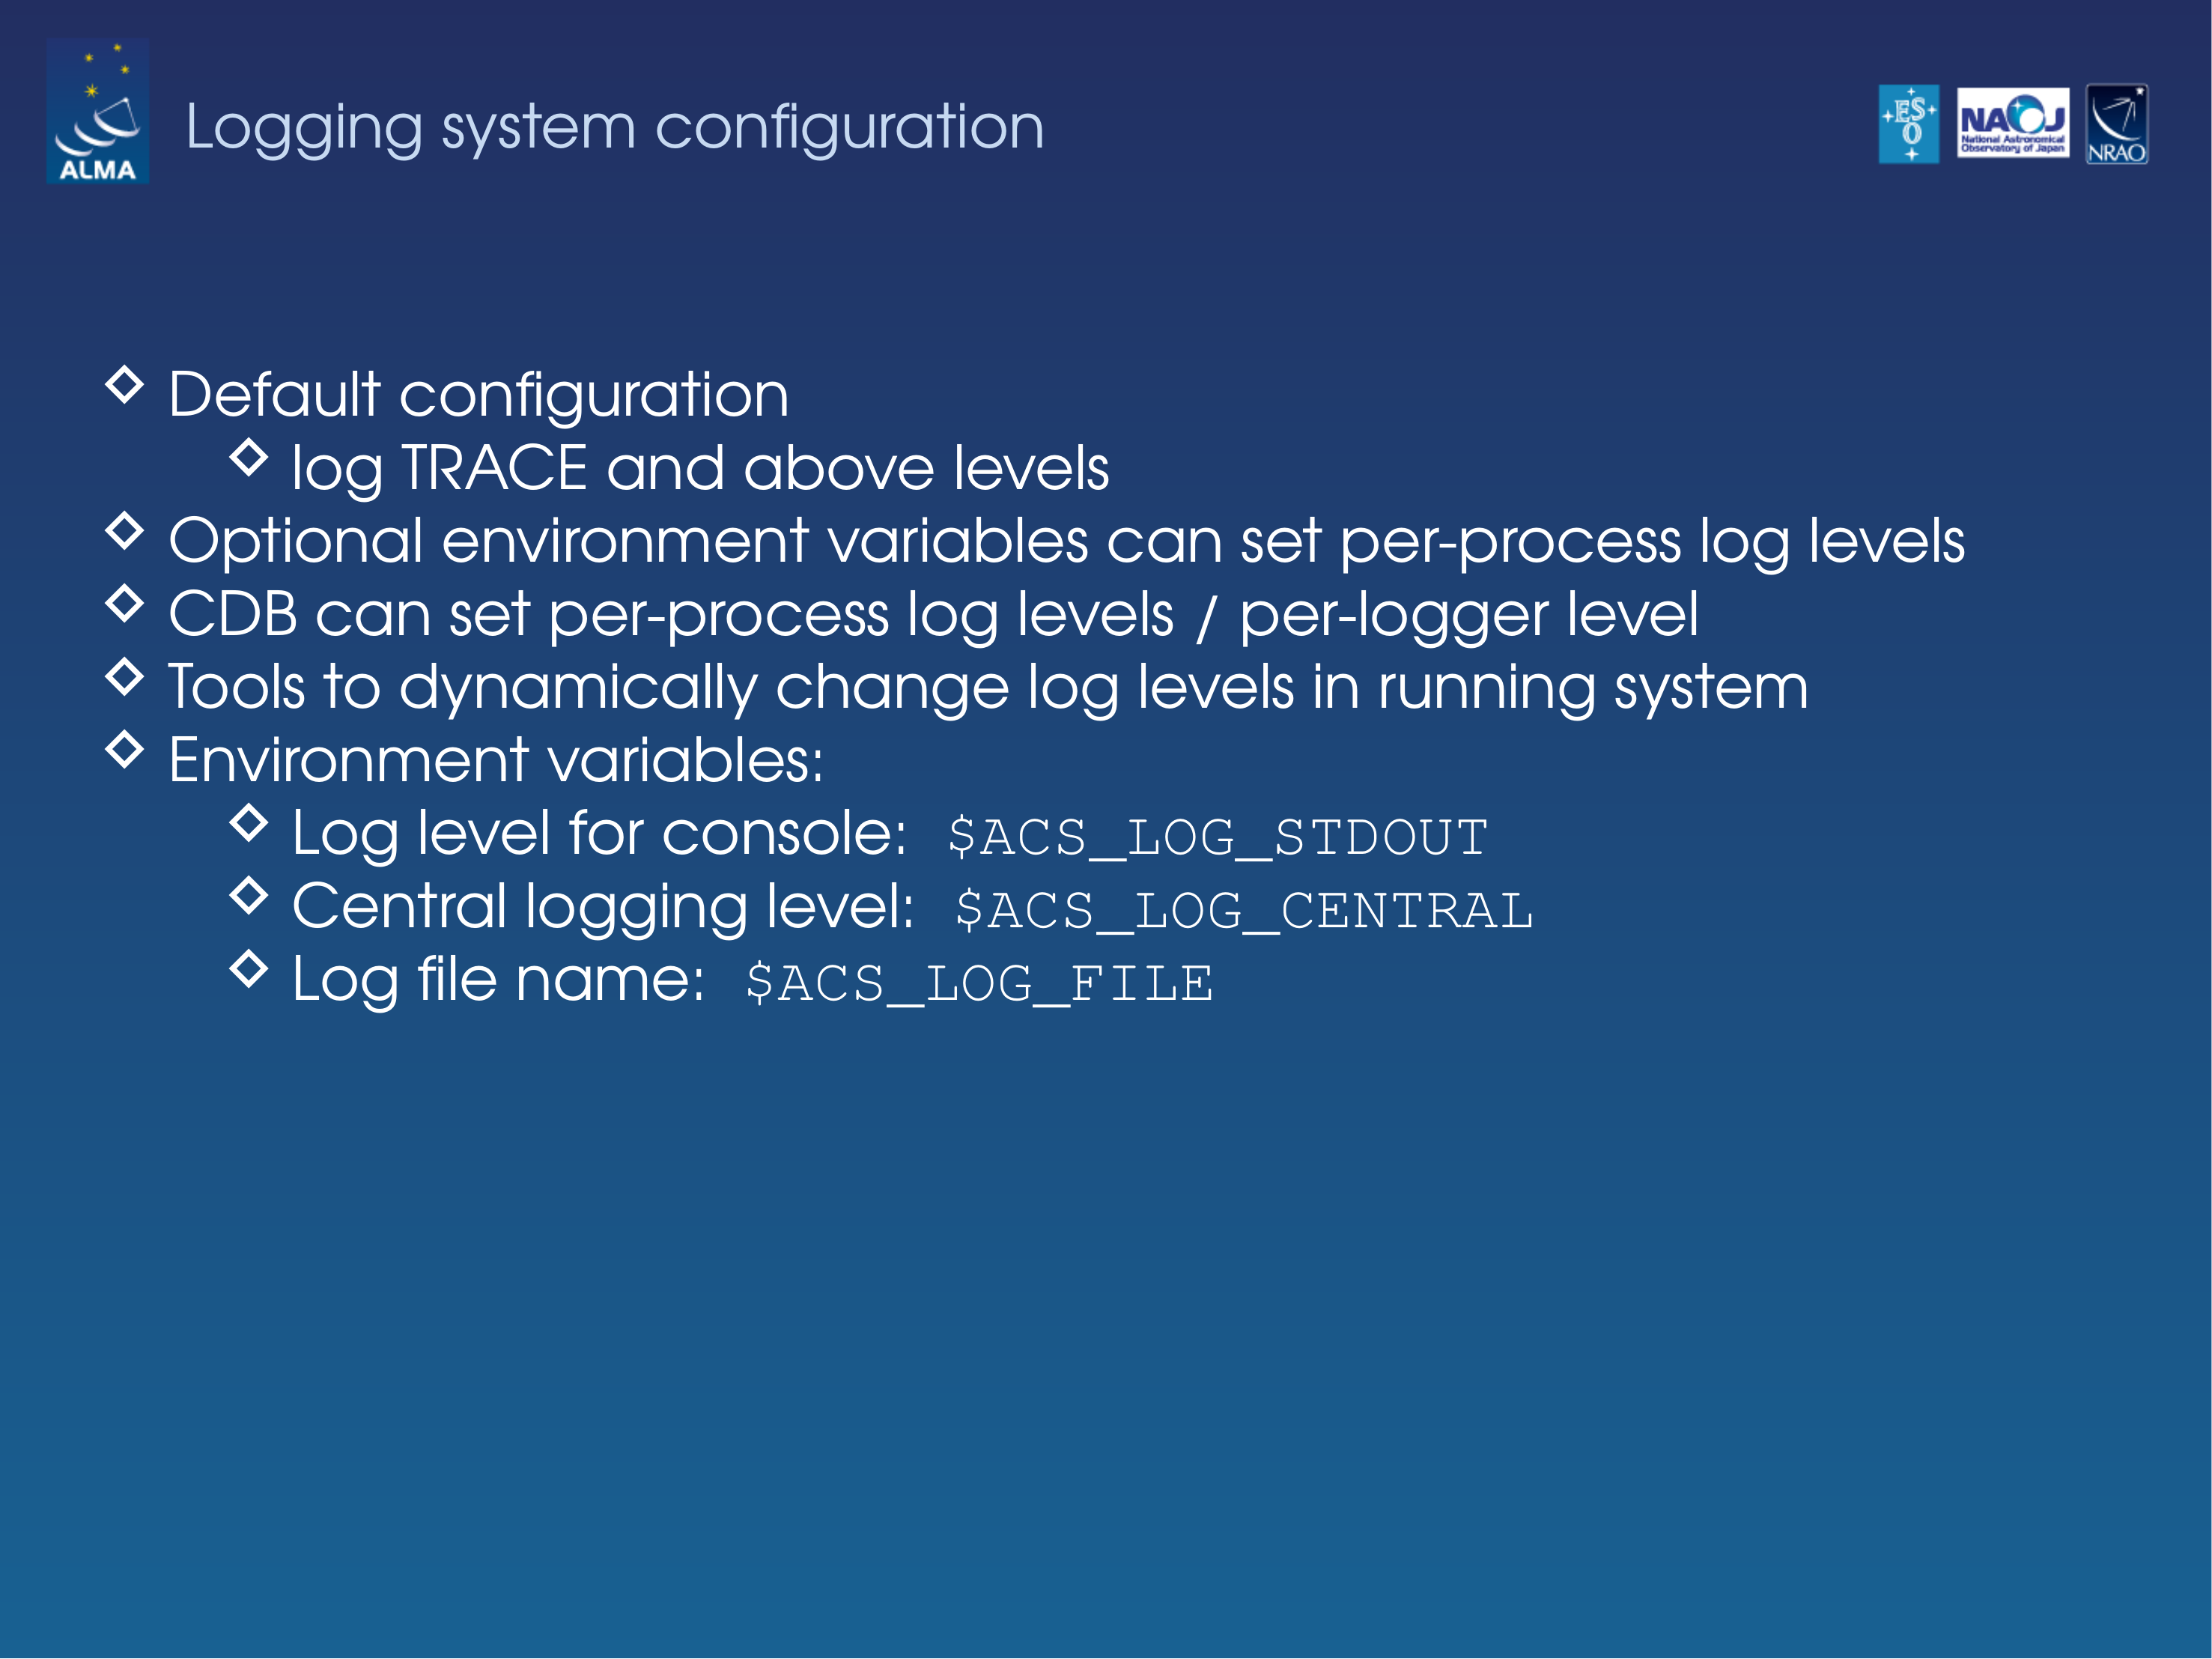

# Logging system configuration
Default configuration
log TRACE and above levels
Optional environment variables can set per-process log levels
CDB can set per-process log levels / per-logger level
Tools to dynamically change log levels in running system
Environment variables:
Log level for console:  $ACS_LOG_STDOUT
Central logging level:  $ACS_LOG_CENTRAL
Log file name:  $ACS_LOG_FILE